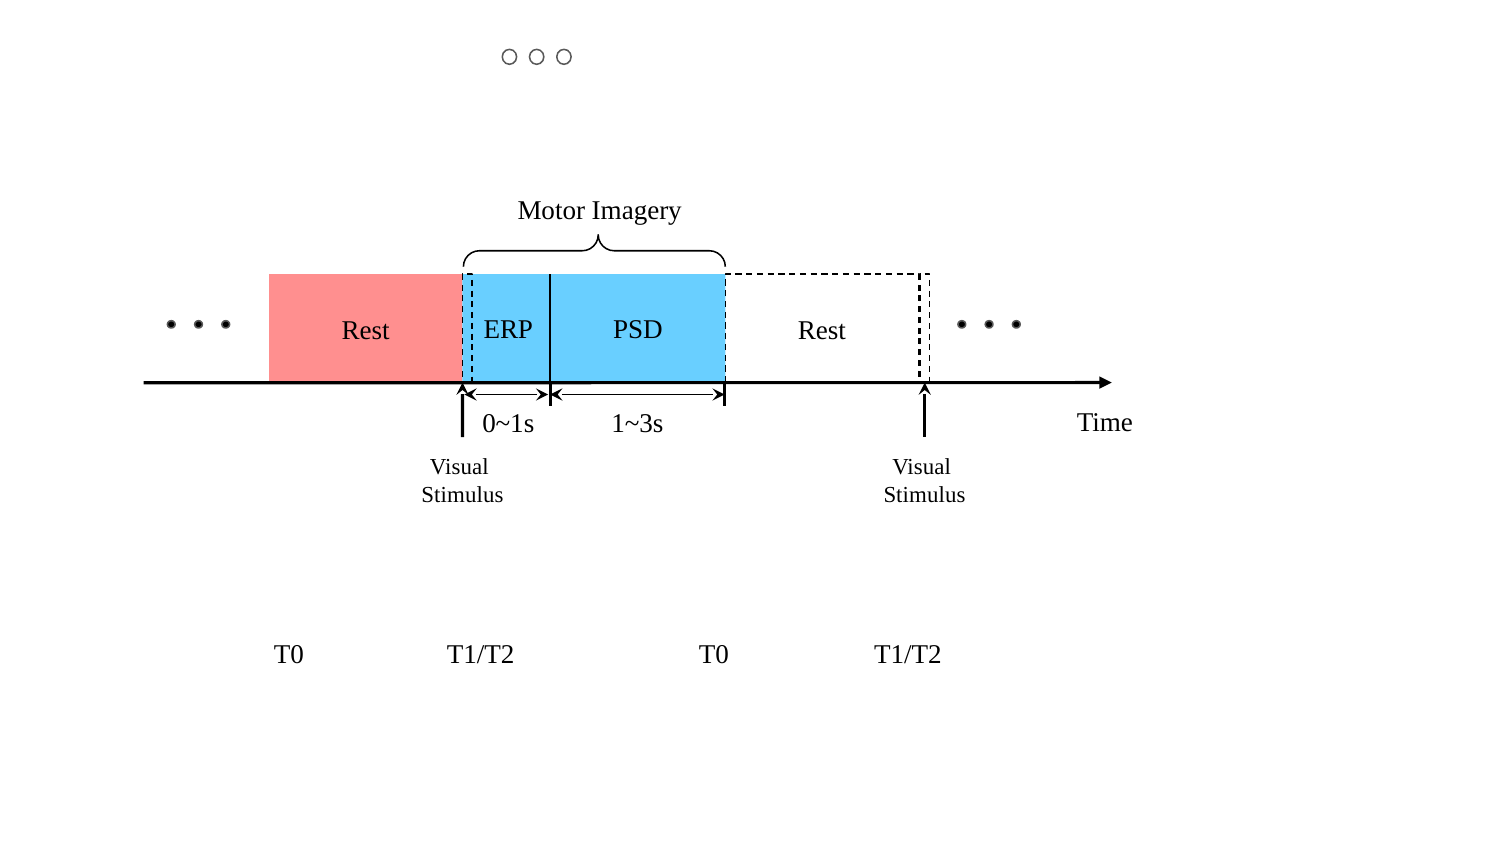

Motor Imagery
Rest

Rest

ERP
PSD

Time
0~1s
1~3s
Visual
Stimulus
Visual
Stimulus
T0
T1/T2
T0
T1/T2